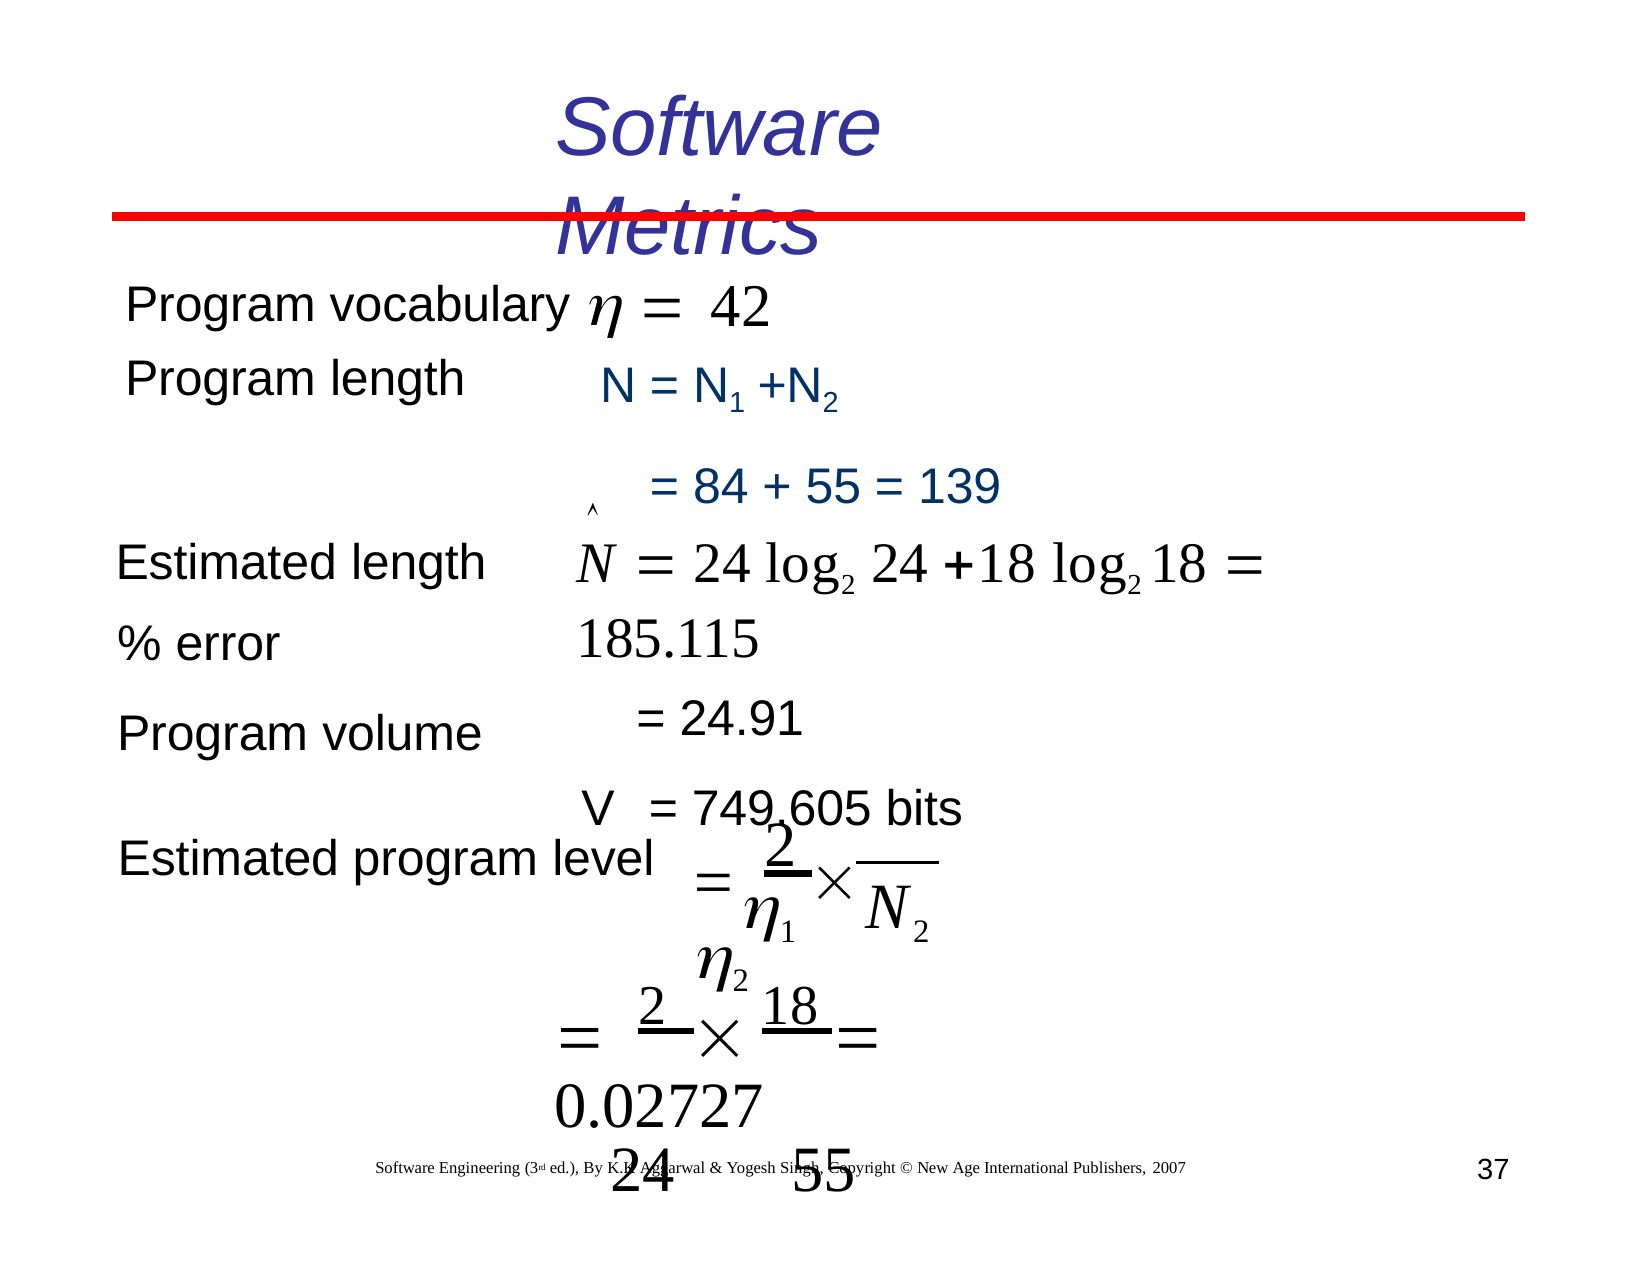

# Software Metrics
Program vocabulary η = 42

Program length
N = N1 +N2
= 84 + 55 = 139
∧
N = 24 log2 24 +18 log2 18 = 185.115
= 24.91
V	= 749.605 bits
Estimated length
% error
Program volume
=  2 × η2
Estimated program level
η1	N2

=  2  × 18 = 0.02727
24	55
37
Software Engineering (3rd  ed.), By K.K Aggarwal & Yogesh Singh, Copyright © New Age International Publishers, 2007